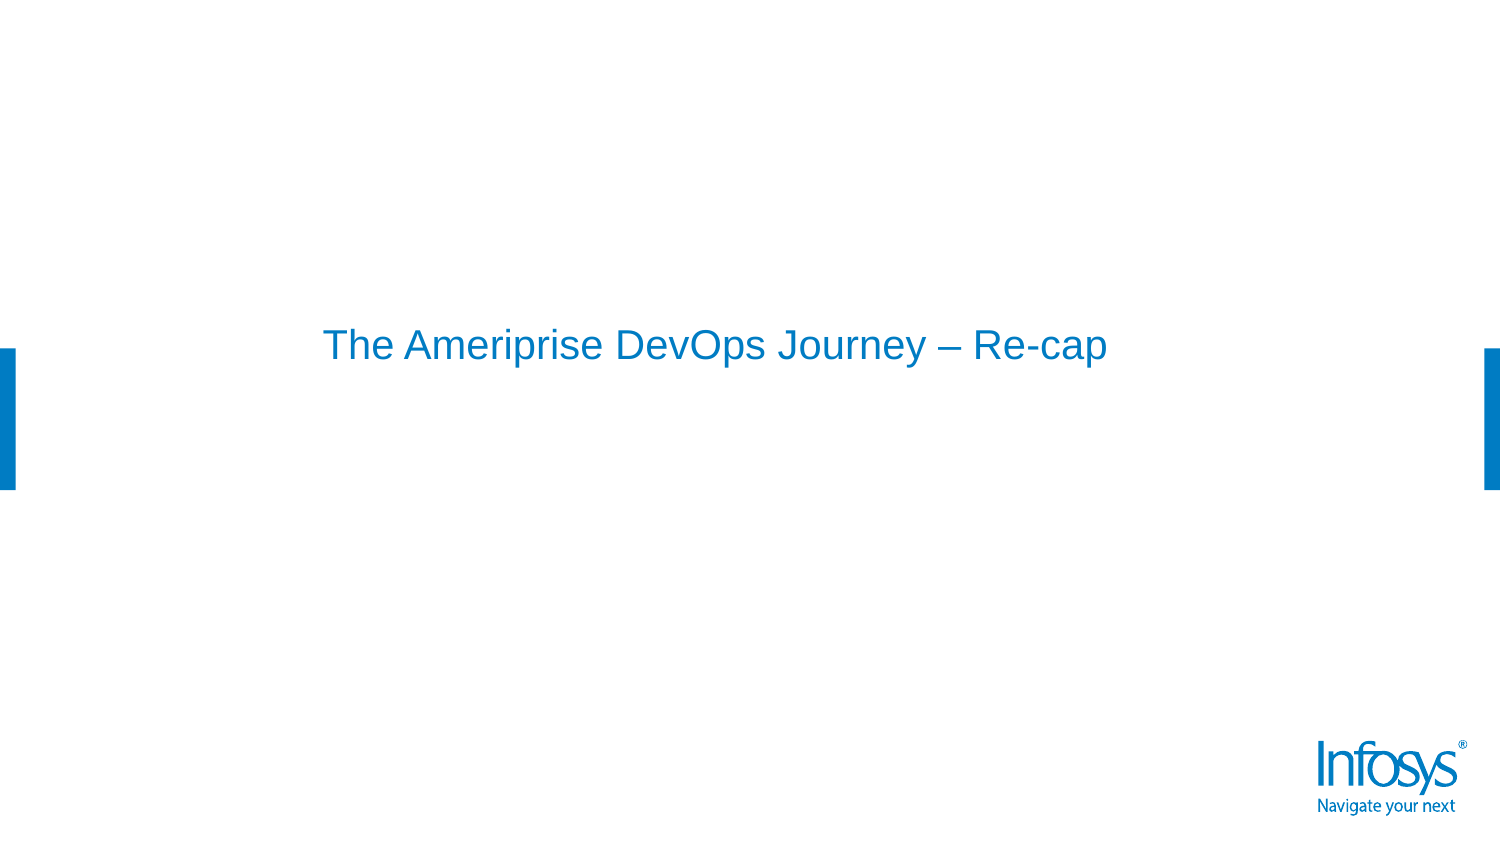

# The Ameriprise DevOps Journey – Re-cap